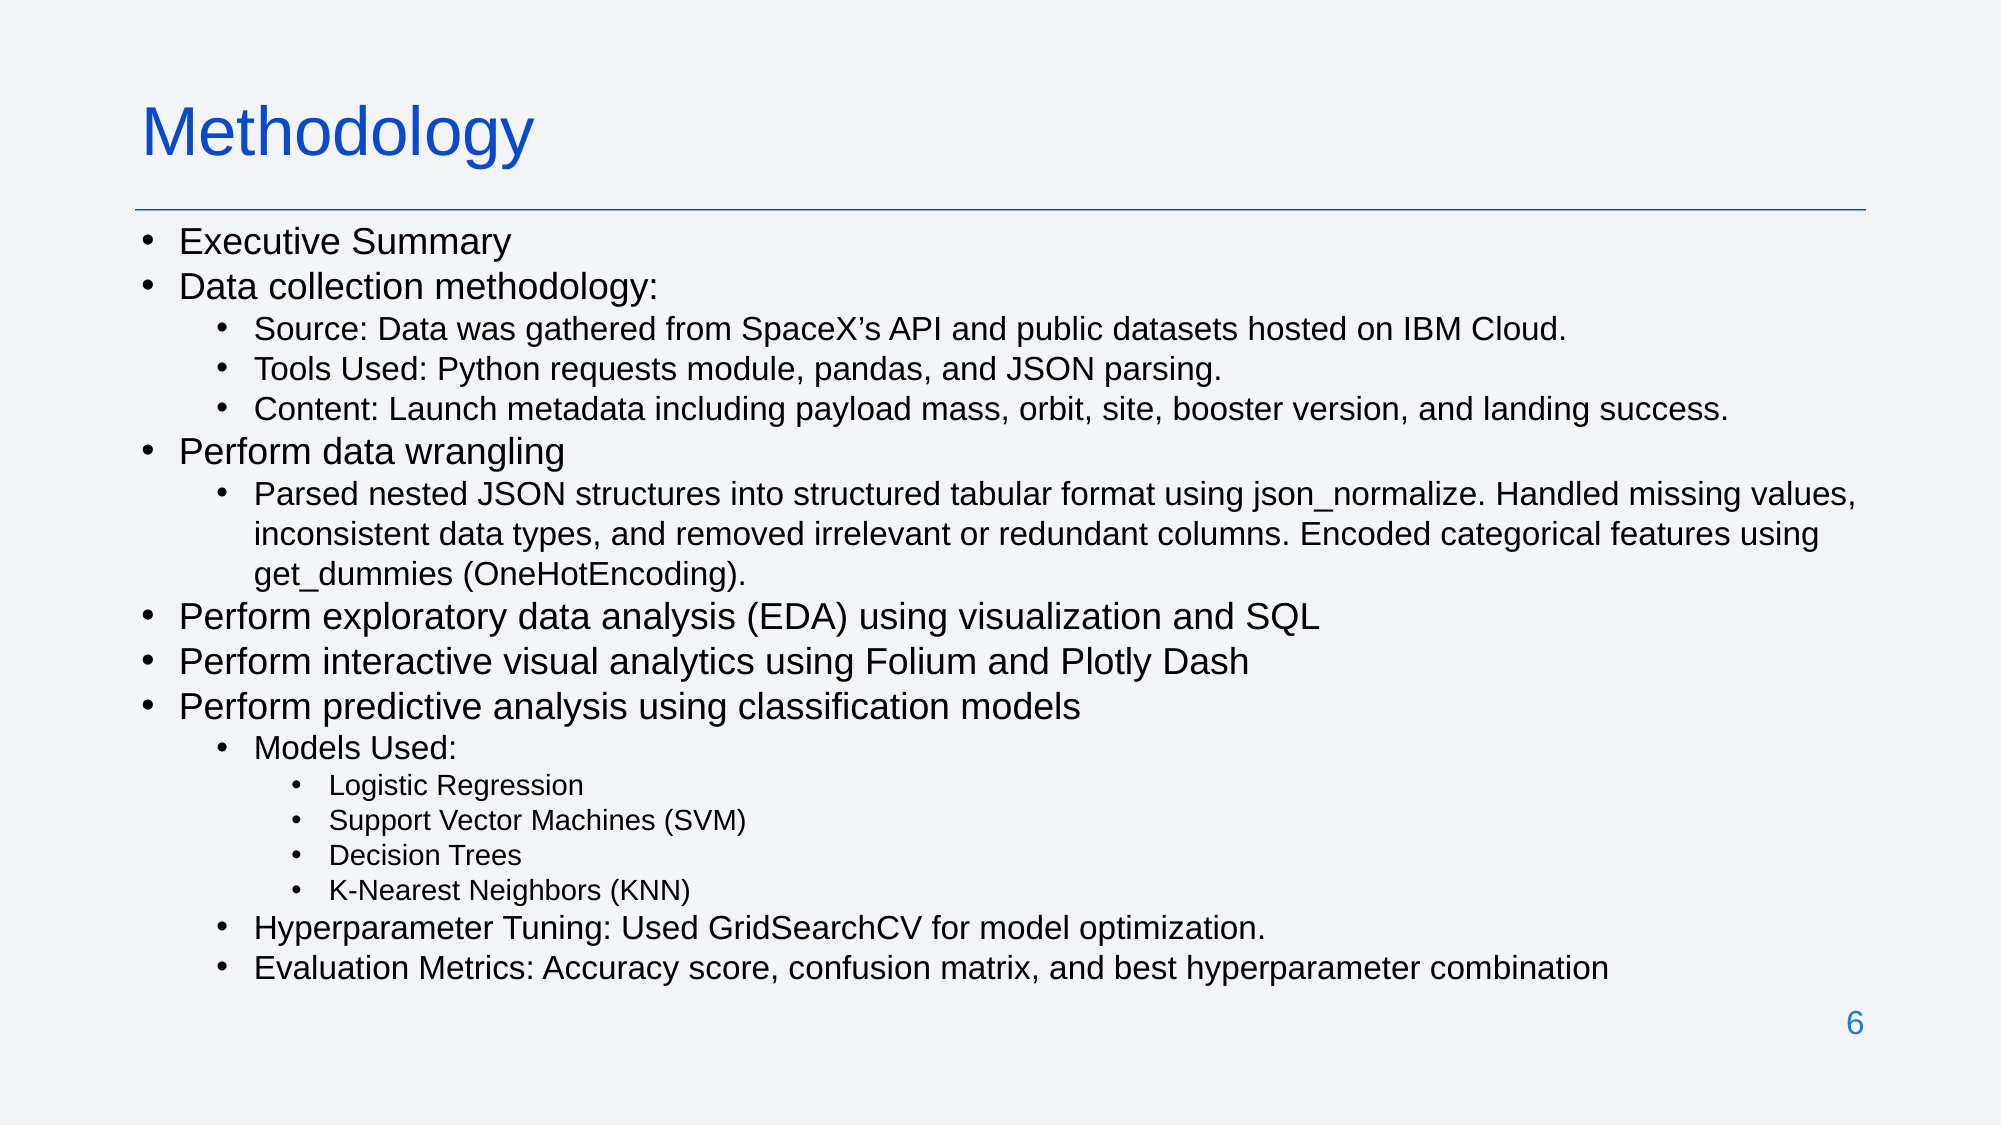

Methodology
Executive Summary
Data collection methodology:
Source: Data was gathered from SpaceX’s API and public datasets hosted on IBM Cloud.
Tools Used: Python requests module, pandas, and JSON parsing.
Content: Launch metadata including payload mass, orbit, site, booster version, and landing success.
Perform data wrangling
Parsed nested JSON structures into structured tabular format using json_normalize. Handled missing values, inconsistent data types, and removed irrelevant or redundant columns. Encoded categorical features using get_dummies (OneHotEncoding).
Perform exploratory data analysis (EDA) using visualization and SQL
Perform interactive visual analytics using Folium and Plotly Dash
Perform predictive analysis using classification models
Models Used:
Logistic Regression
Support Vector Machines (SVM)
Decision Trees
K-Nearest Neighbors (KNN)
Hyperparameter Tuning: Used GridSearchCV for model optimization.
Evaluation Metrics: Accuracy score, confusion matrix, and best hyperparameter combination
6